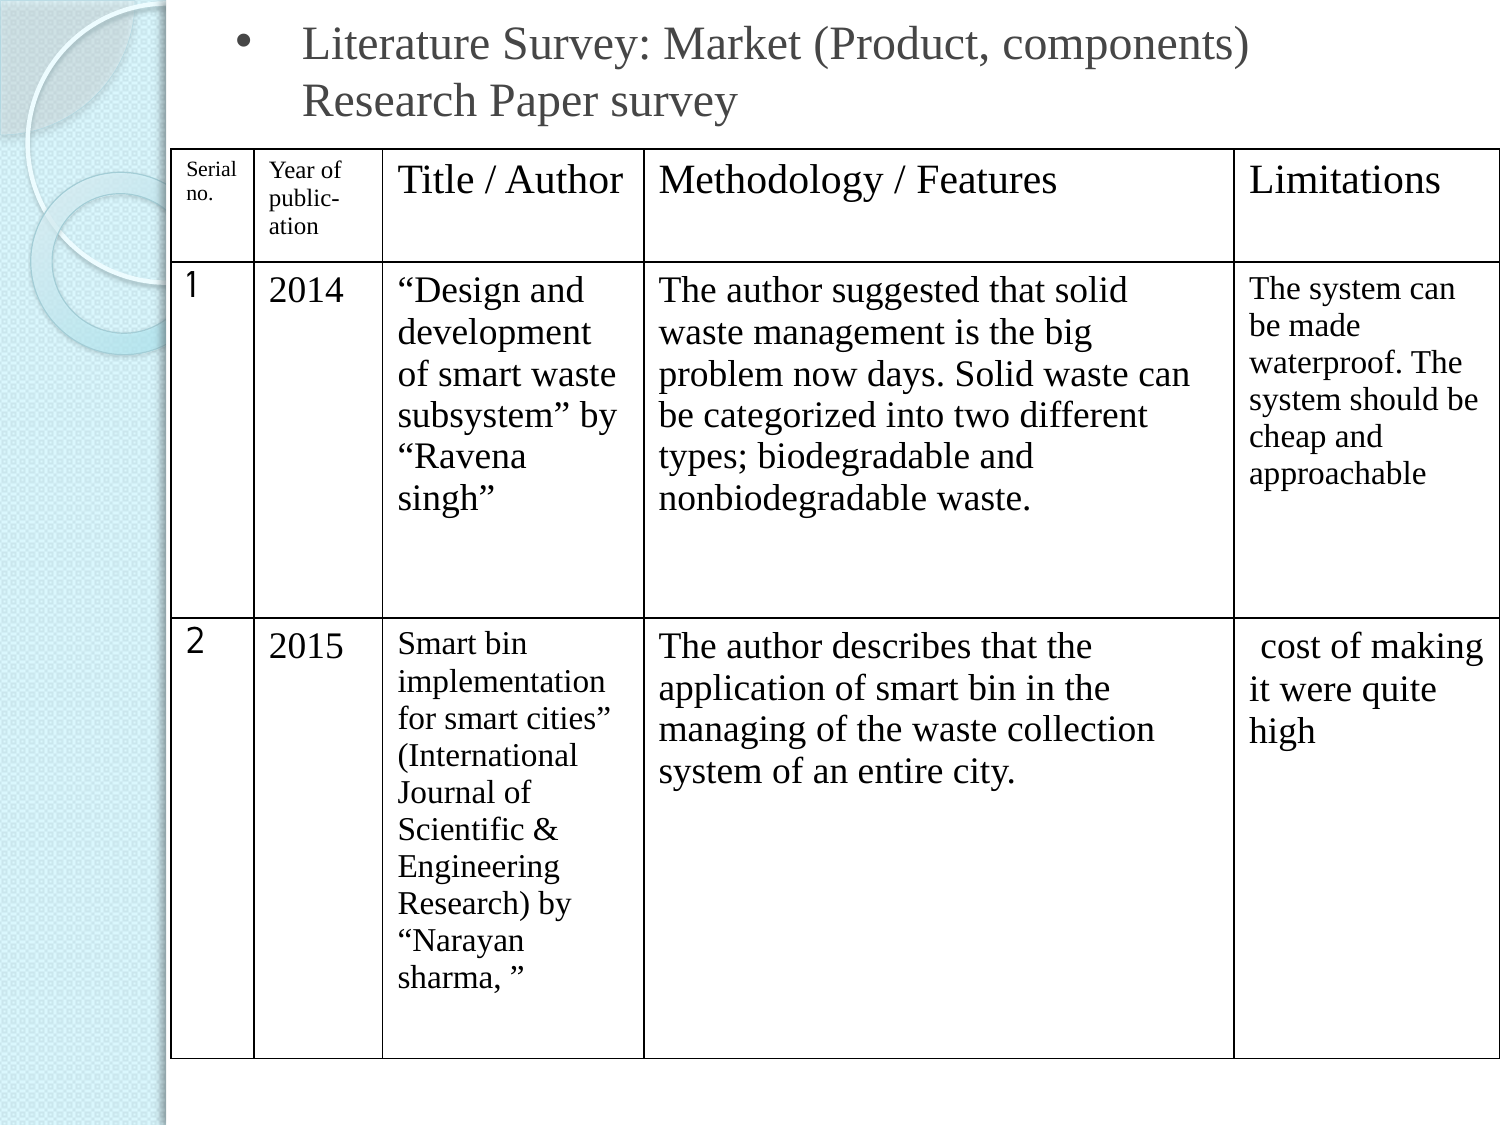

# Literature Survey: Market (Product, components) Research Paper survey
| Serial no. | Year of public-ation | Title / Author | Methodology / Features | Limitations |
| --- | --- | --- | --- | --- |
| 1 | 2014 | “Design and development of smart waste subsystem” by “Ravena singh” | The author suggested that solid waste management is the big problem now days. Solid waste can be categorized into two different types; biodegradable and nonbiodegradable waste. | The system can be made waterproof. The system should be cheap and approachable |
| 2 | 2015 | Smart bin implementation for smart cities” (International Journal of Scientific & Engineering Research) by “Narayan sharma, ” | The author describes that the application of smart bin in the managing of the waste collection system of an entire city. | cost of making it were quite high |